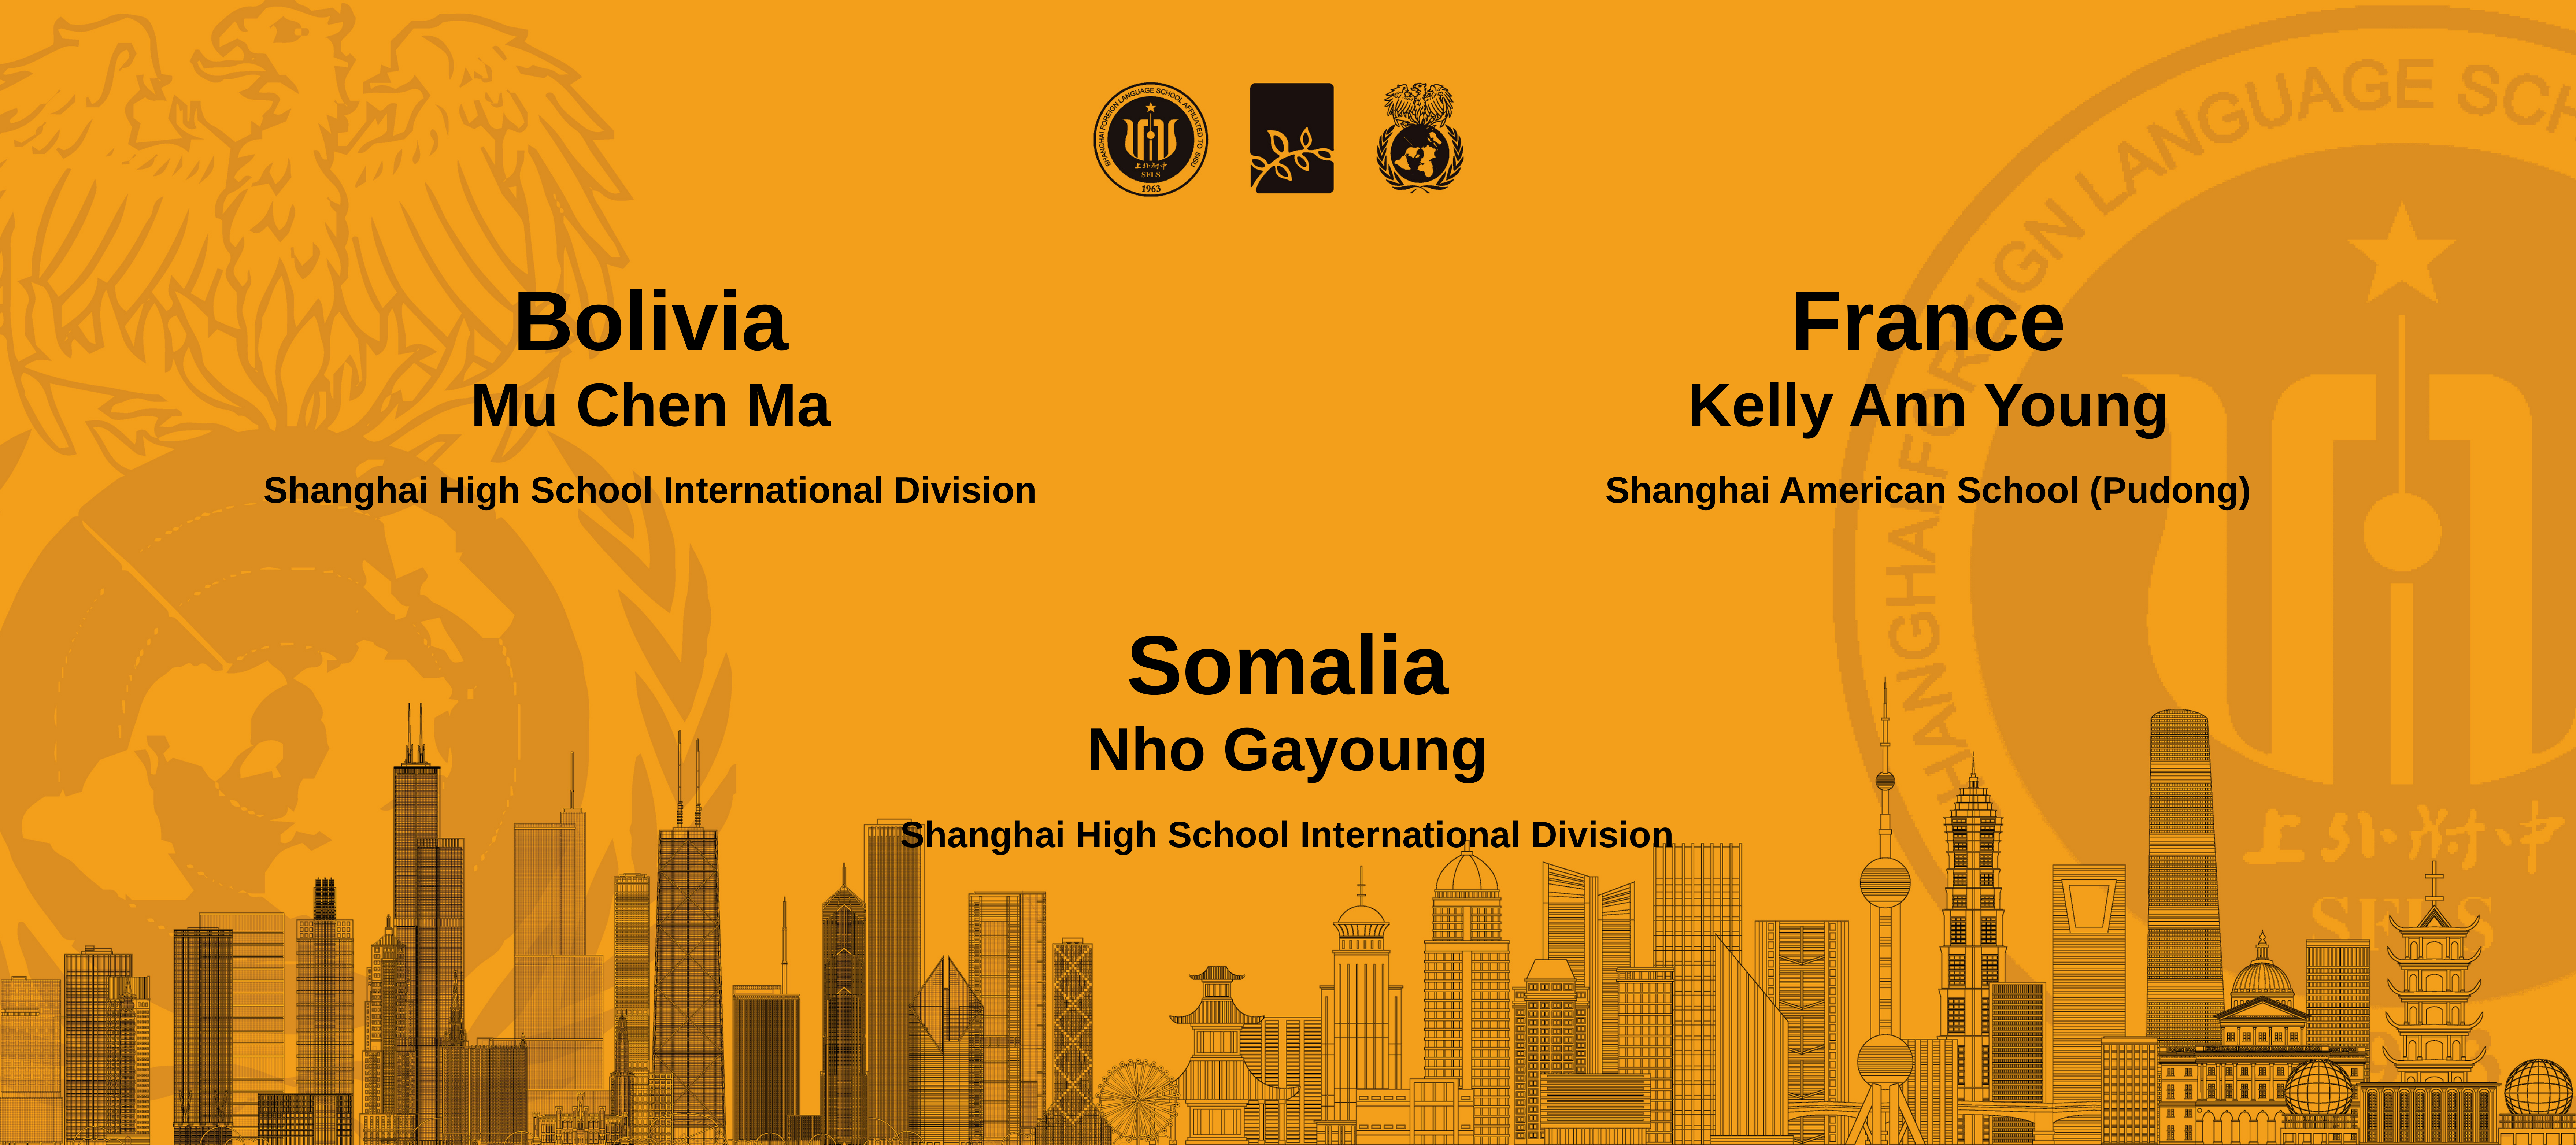

Bolivia
Mu Chen Ma
Shanghai High School International Division
France
Kelly Ann Young
Shanghai American School (Pudong)
Somalia
Nho Gayoung
Shanghai High School International Division